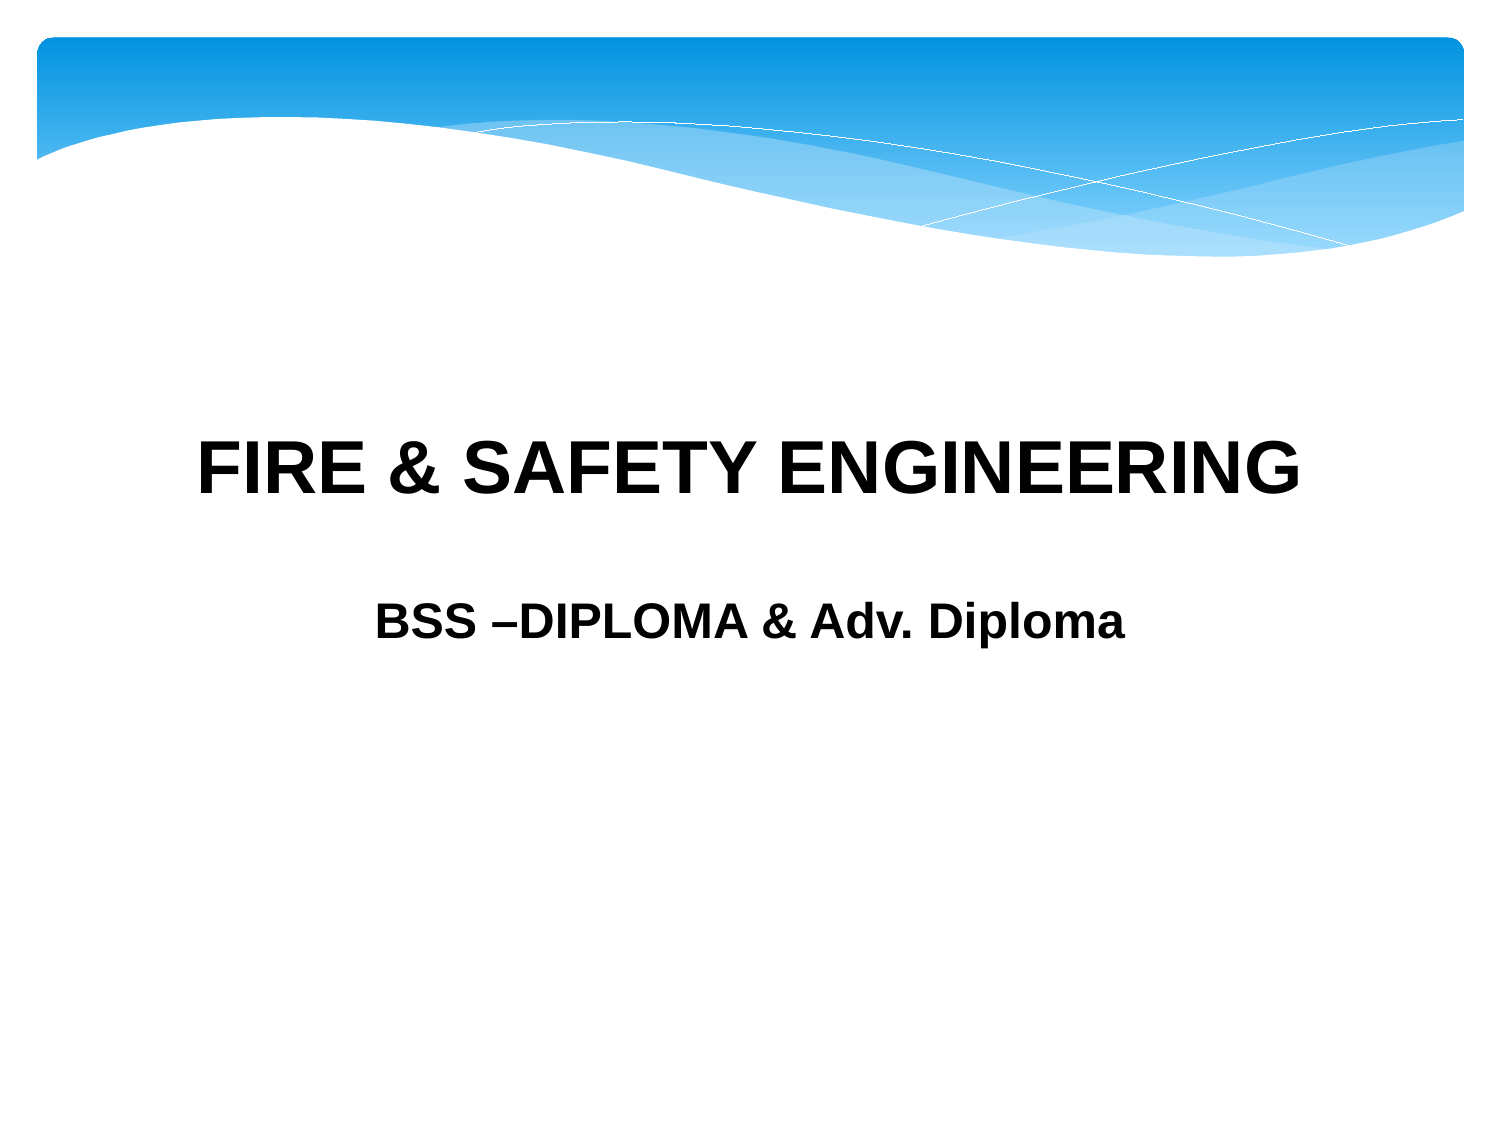

FIRE & SAFETY ENGINEERING

BSS –DIPLOMA & Adv. Diploma